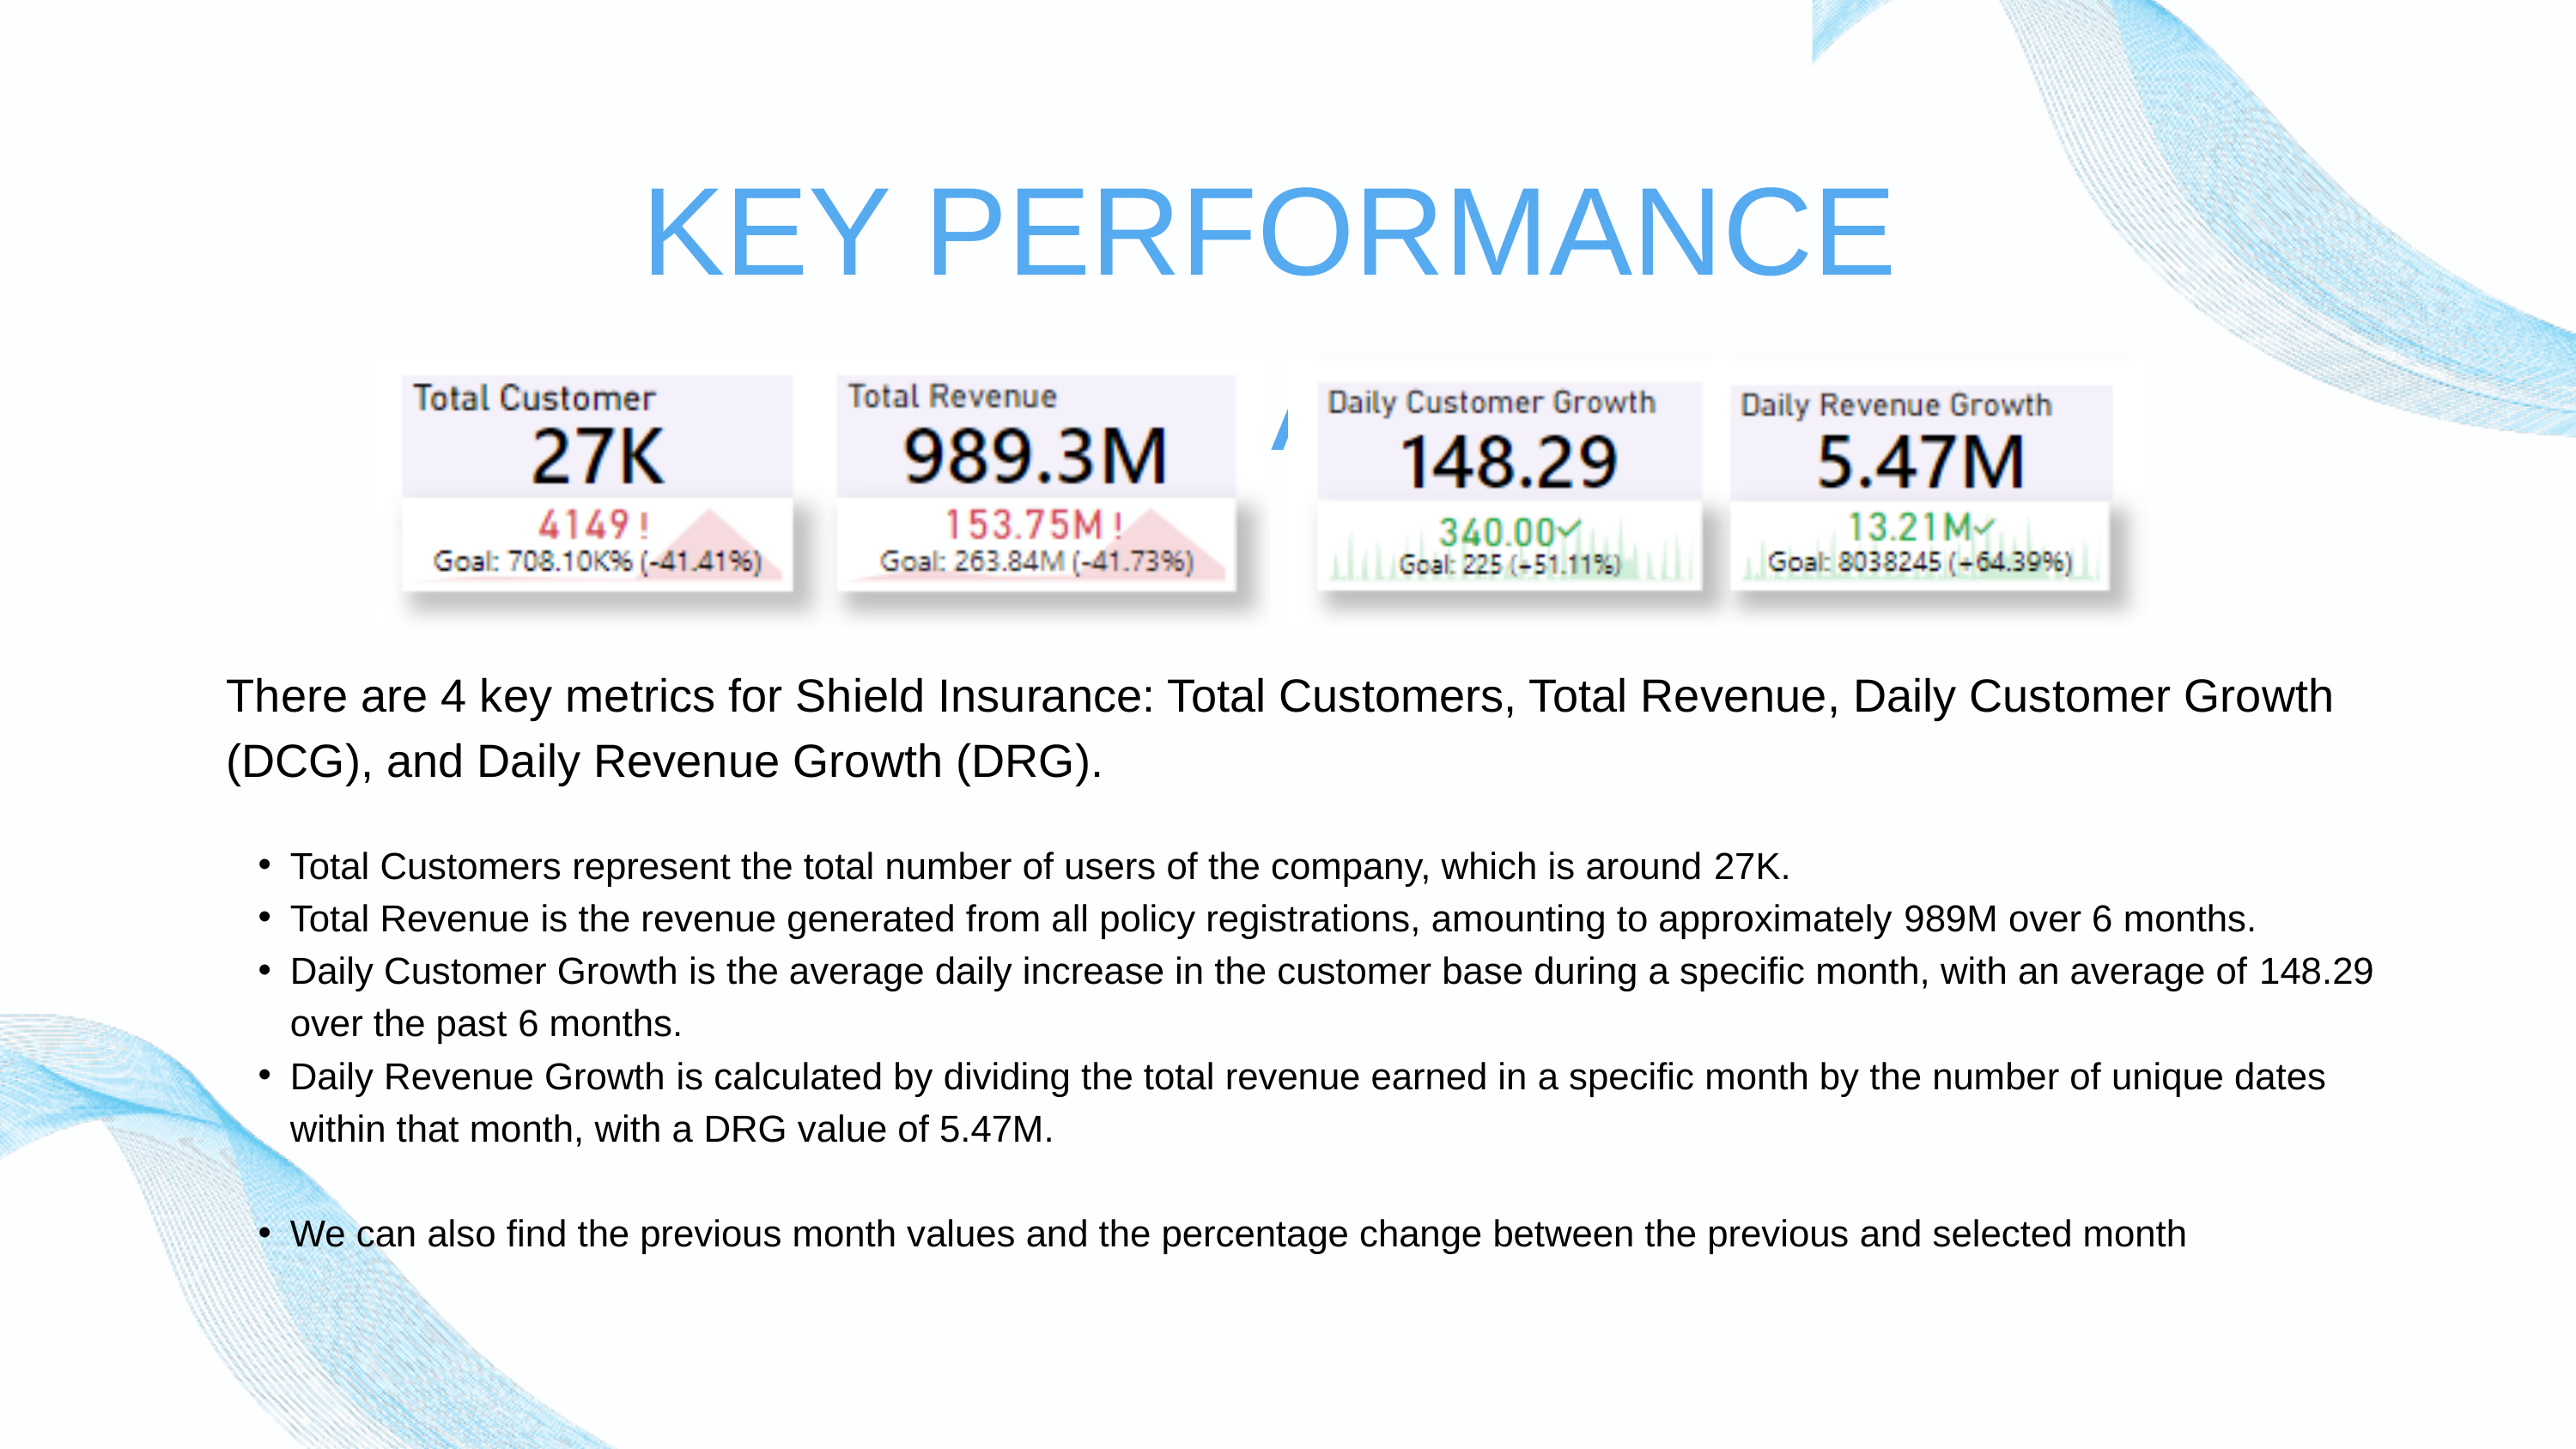

KEY PERFORMANCE INDICATOR

There are 4 key metrics for Shield Insurance: Total Customers, Total Revenue, Daily Customer Growth (DCG), and Daily Revenue Growth (DRG).
Total Customers represent the total number of users of the company, which is around 27K.
Total Revenue is the revenue generated from all policy registrations, amounting to approximately 989M over 6 months.
Daily Customer Growth is the average daily increase in the customer base during a specific month, with an average of 148.29 over the past 6 months.
Daily Revenue Growth is calculated by dividing the total revenue earned in a specific month by the number of unique dates within that month, with a DRG value of 5.47M.

We can also find the previous month values and the percentage change between the previous and selected month
SERVICE 04